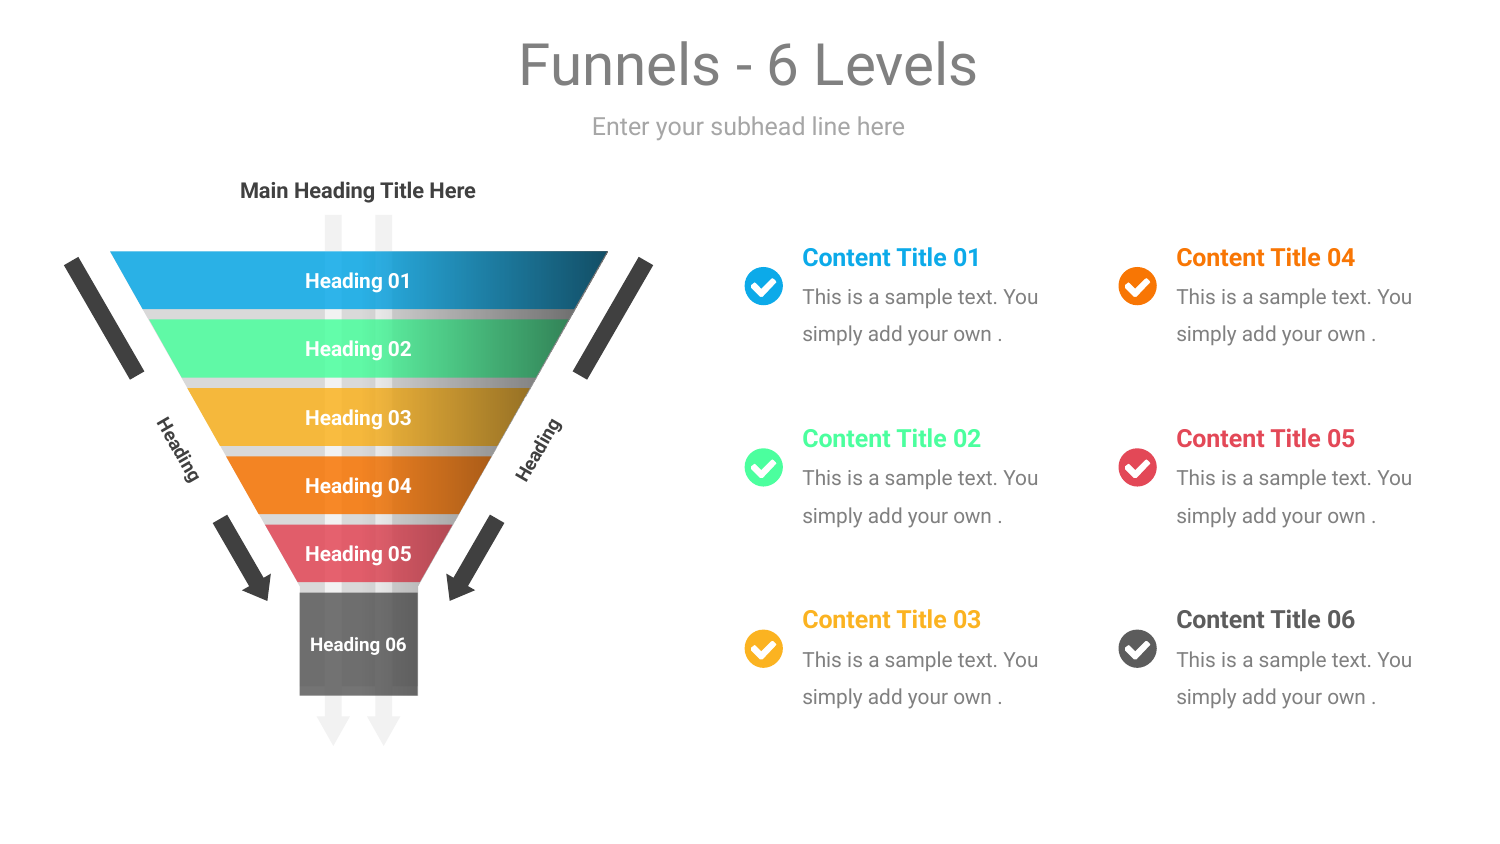

# Funnels - 6 Levels
Enter your subhead line here
Main Heading Title Here

Content Title 01
This is a sample text. You simply add your own .
Content Title 04
This is a sample text. You simply add your own .

Heading 01

Heading 02
Heading 03
Content Title 02
This is a sample text. You simply add your own .
Content Title 05
This is a sample text. You simply add your own .
Heading
Heading

Heading 04
Heading 05

Content Title 03
This is a sample text. You simply add your own .
Content Title 06
This is a sample text. You simply add your own .

Heading 06